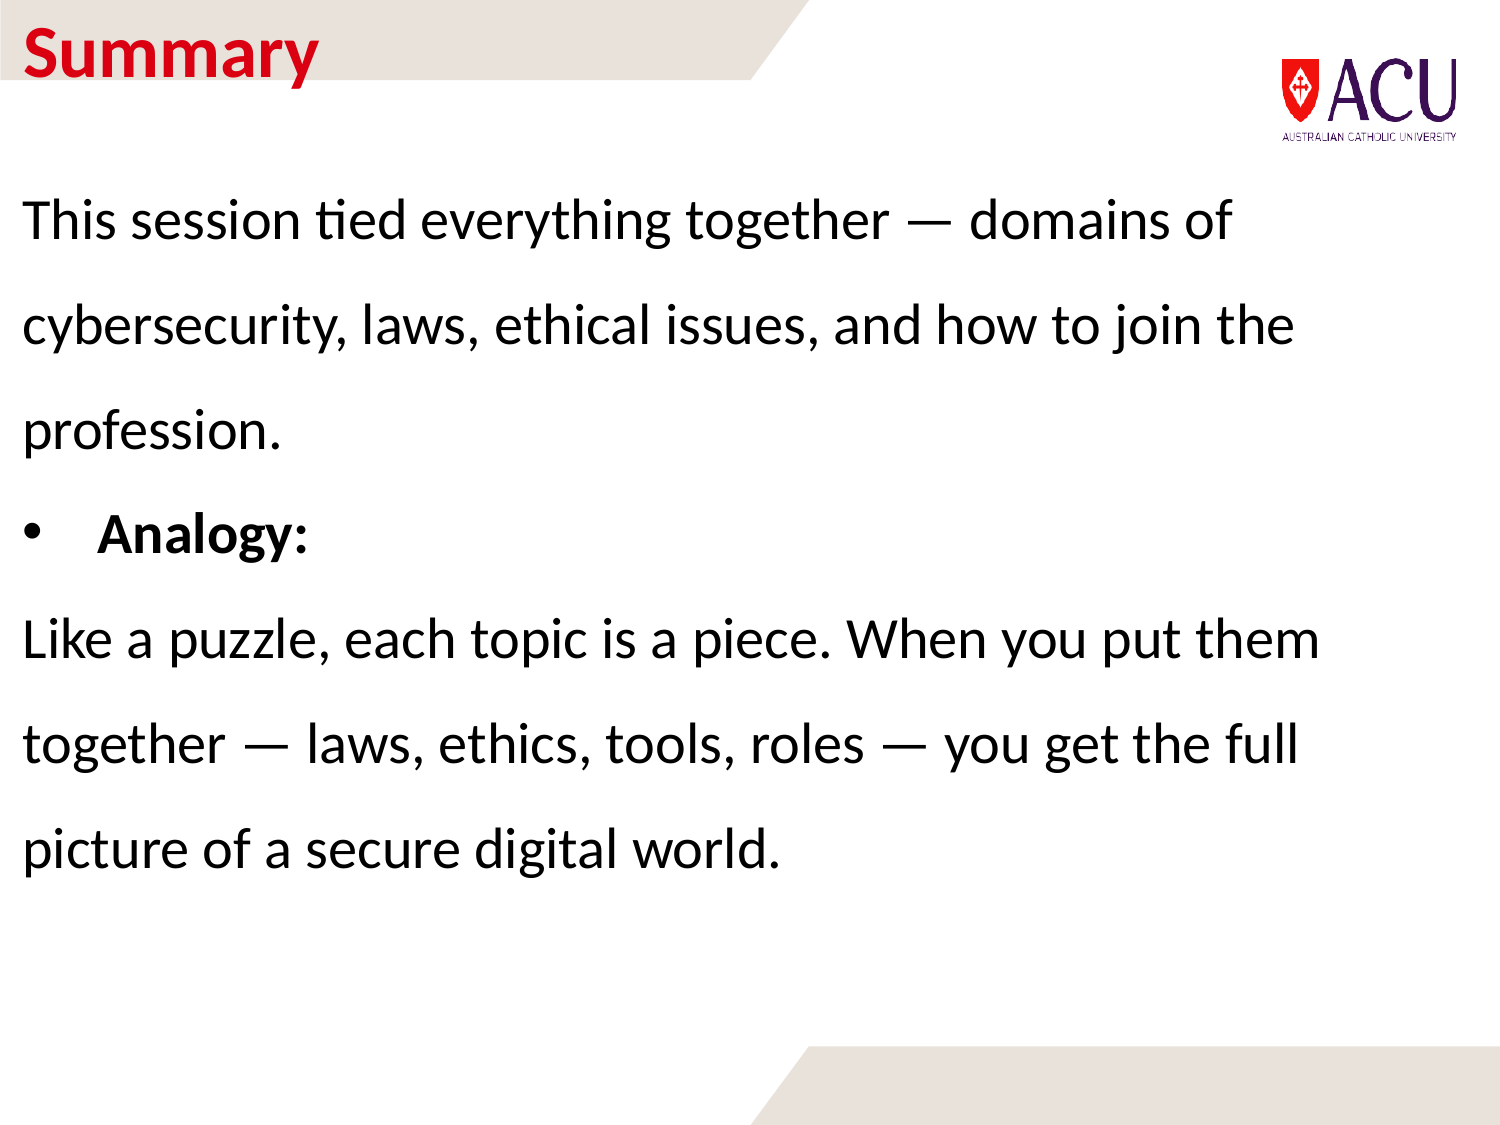

# Summary
This session tied everything together — domains of cybersecurity, laws, ethical issues, and how to join the profession.
Analogy:
Like a puzzle, each topic is a piece. When you put them together — laws, ethics, tools, roles — you get the full picture of a secure digital world.